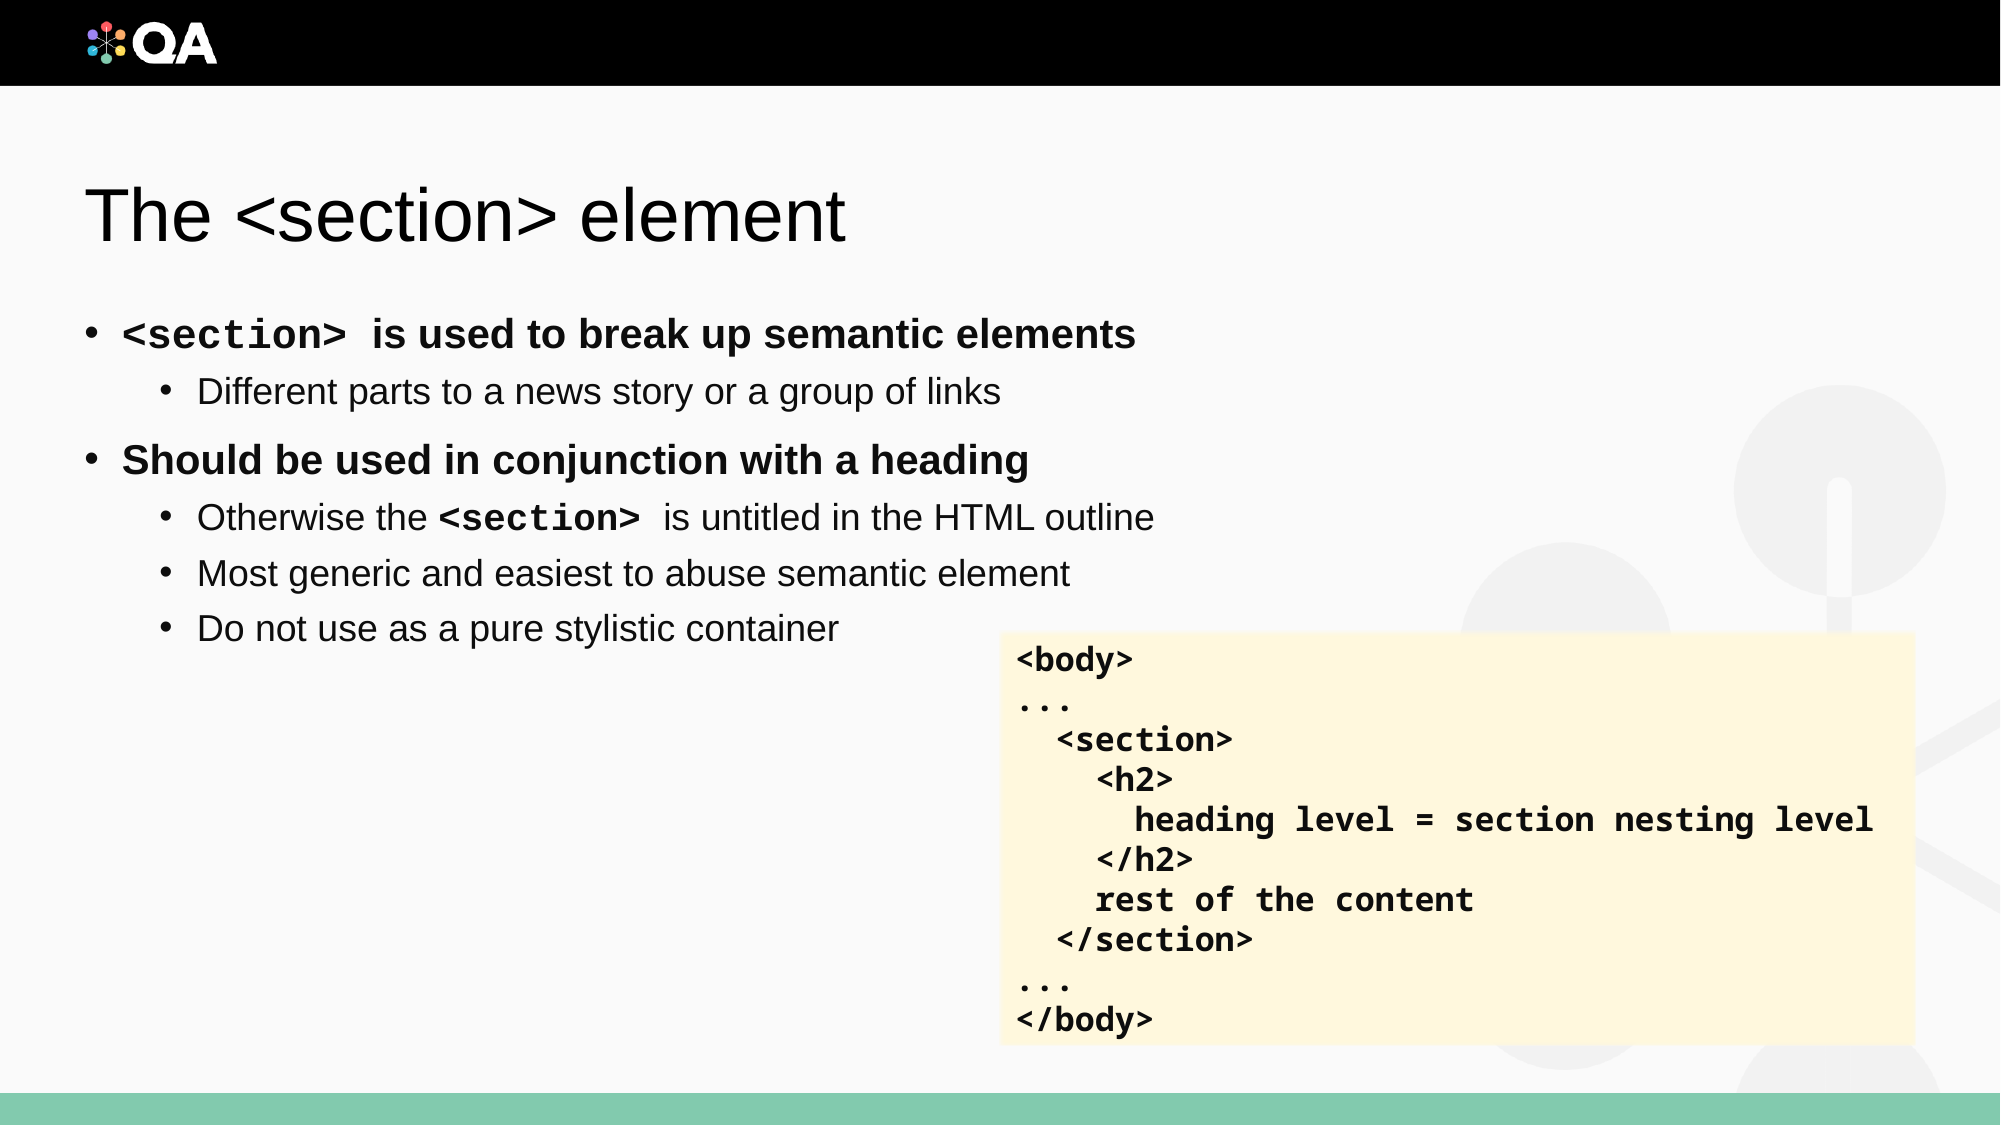

# The <section> element
<section> is used to break up semantic elements
Different parts to a news story or a group of links
Should be used in conjunction with a heading
Otherwise the <section> is untitled in the HTML outline
Most generic and easiest to abuse semantic element
Do not use as a pure stylistic container

<body>
...
  <section>
    <h2>
      heading level = section nesting level
    </h2>
    rest of the content
  </section>
...
</body>